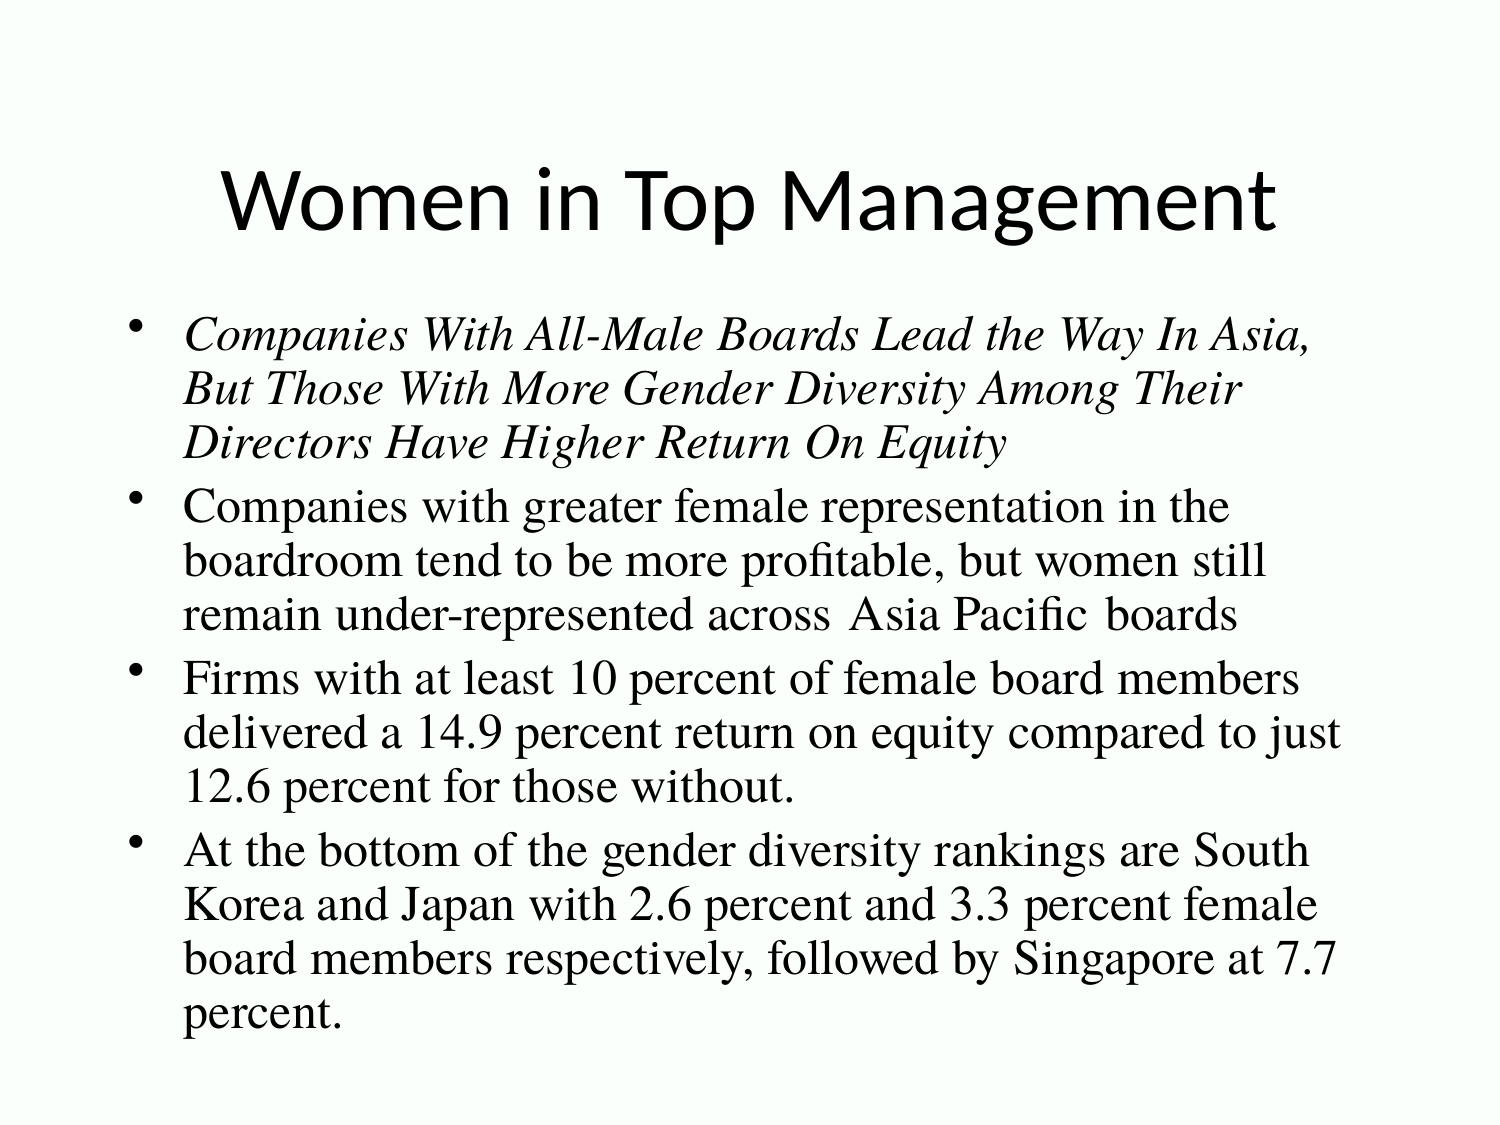

# Women in Top Management
Companies With All-Male Boards Lead the Way In Asia, But Those With More Gender Diversity Among Their Directors Have Higher Return On Equity
Companies with greater female representation in the boardroom tend to be more profitable, but women still remain under-represented across Asia Pacific boards
Firms with at least 10 percent of female board members delivered a 14.9 percent return on equity compared to just 12.6 percent for those without.
At the bottom of the gender diversity rankings are South Korea and Japan with 2.6 percent and 3.3 percent female board members respectively, followed by Singapore at 7.7 percent.